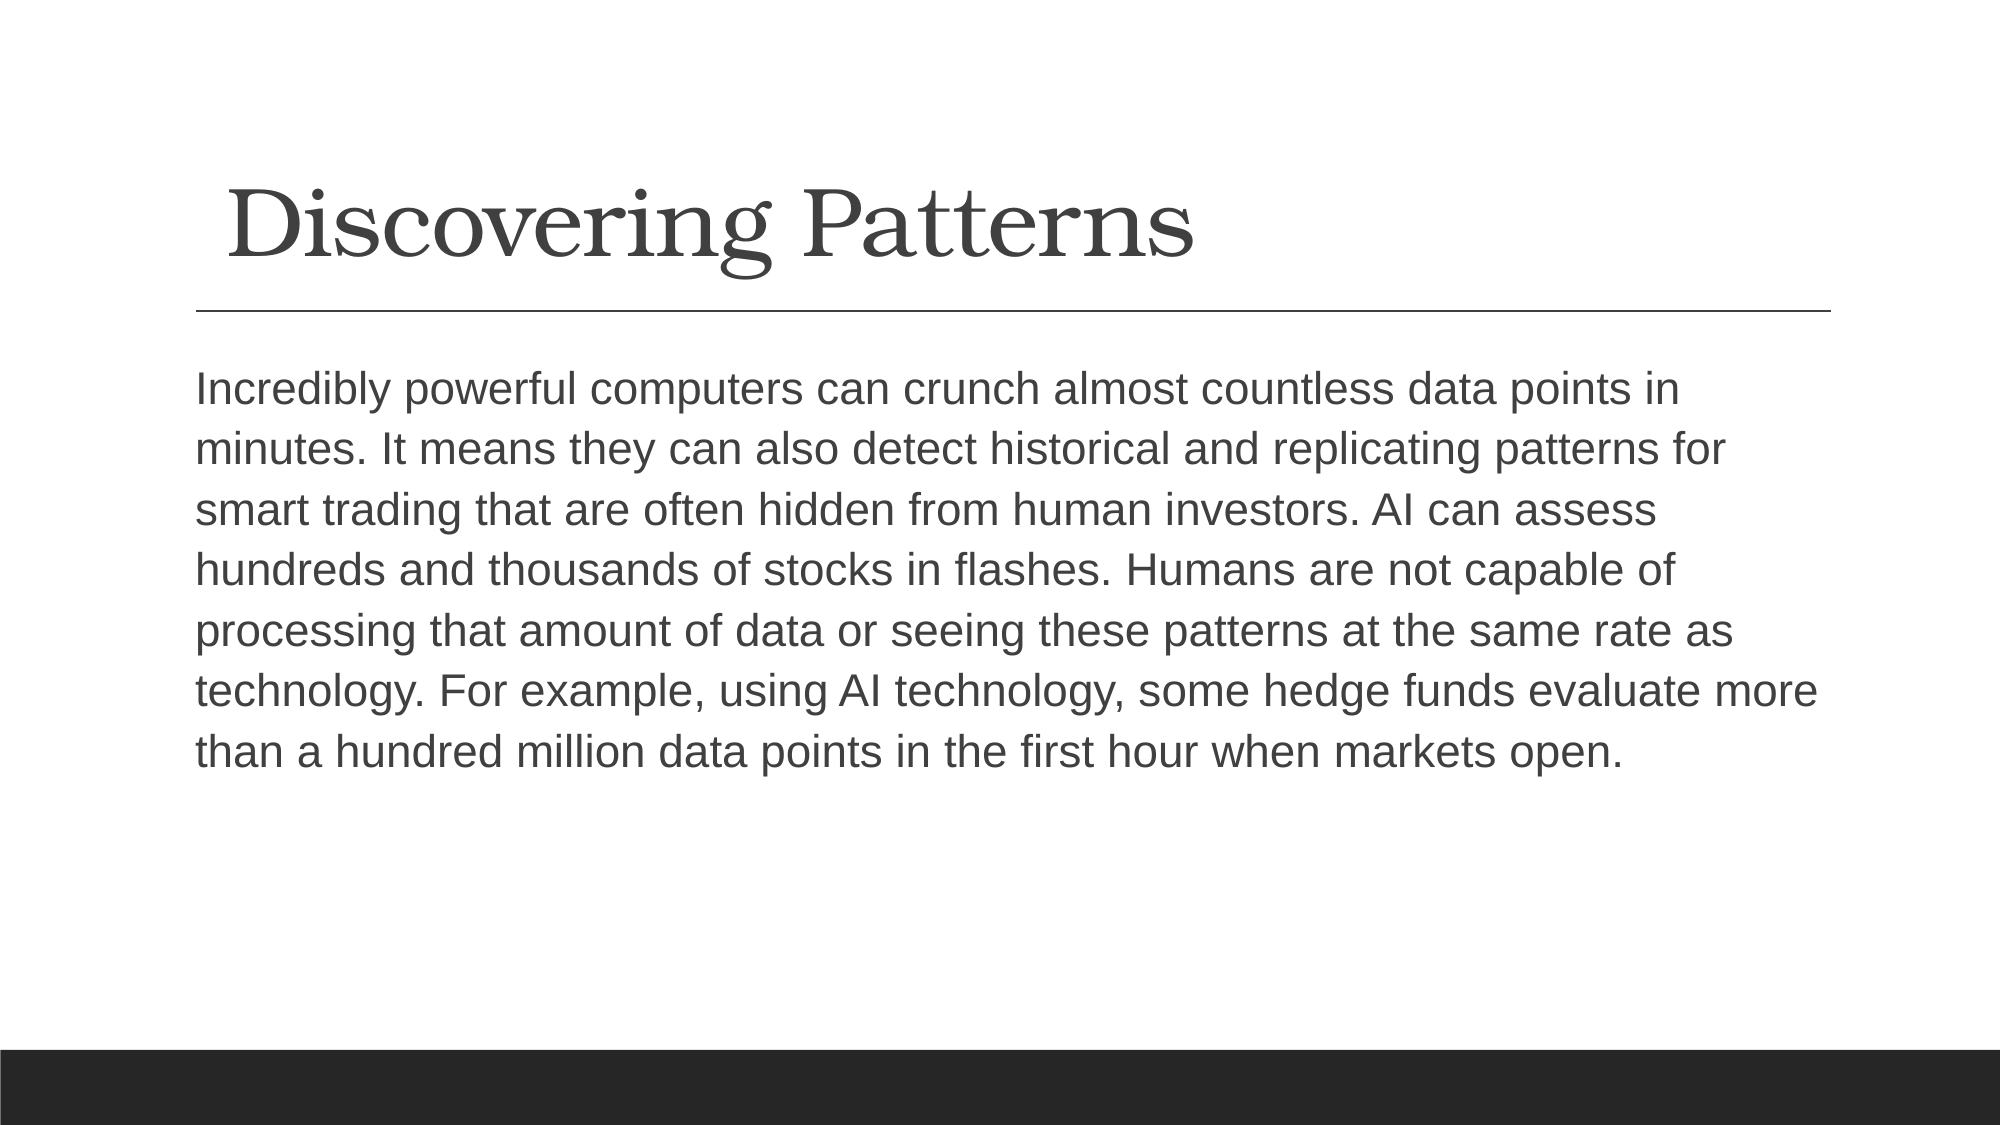

# Discovering Patterns
Incredibly powerful computers can crunch almost countless data points in minutes. It means they can also detect historical and replicating patterns for smart trading that are often hidden from human investors. AI can assess hundreds and thousands of stocks in flashes. Humans are not capable of processing that amount of data or seeing these patterns at the same rate as technology. For example, using AI technology, some hedge funds evaluate more than a hundred million data points in the first hour when markets open.